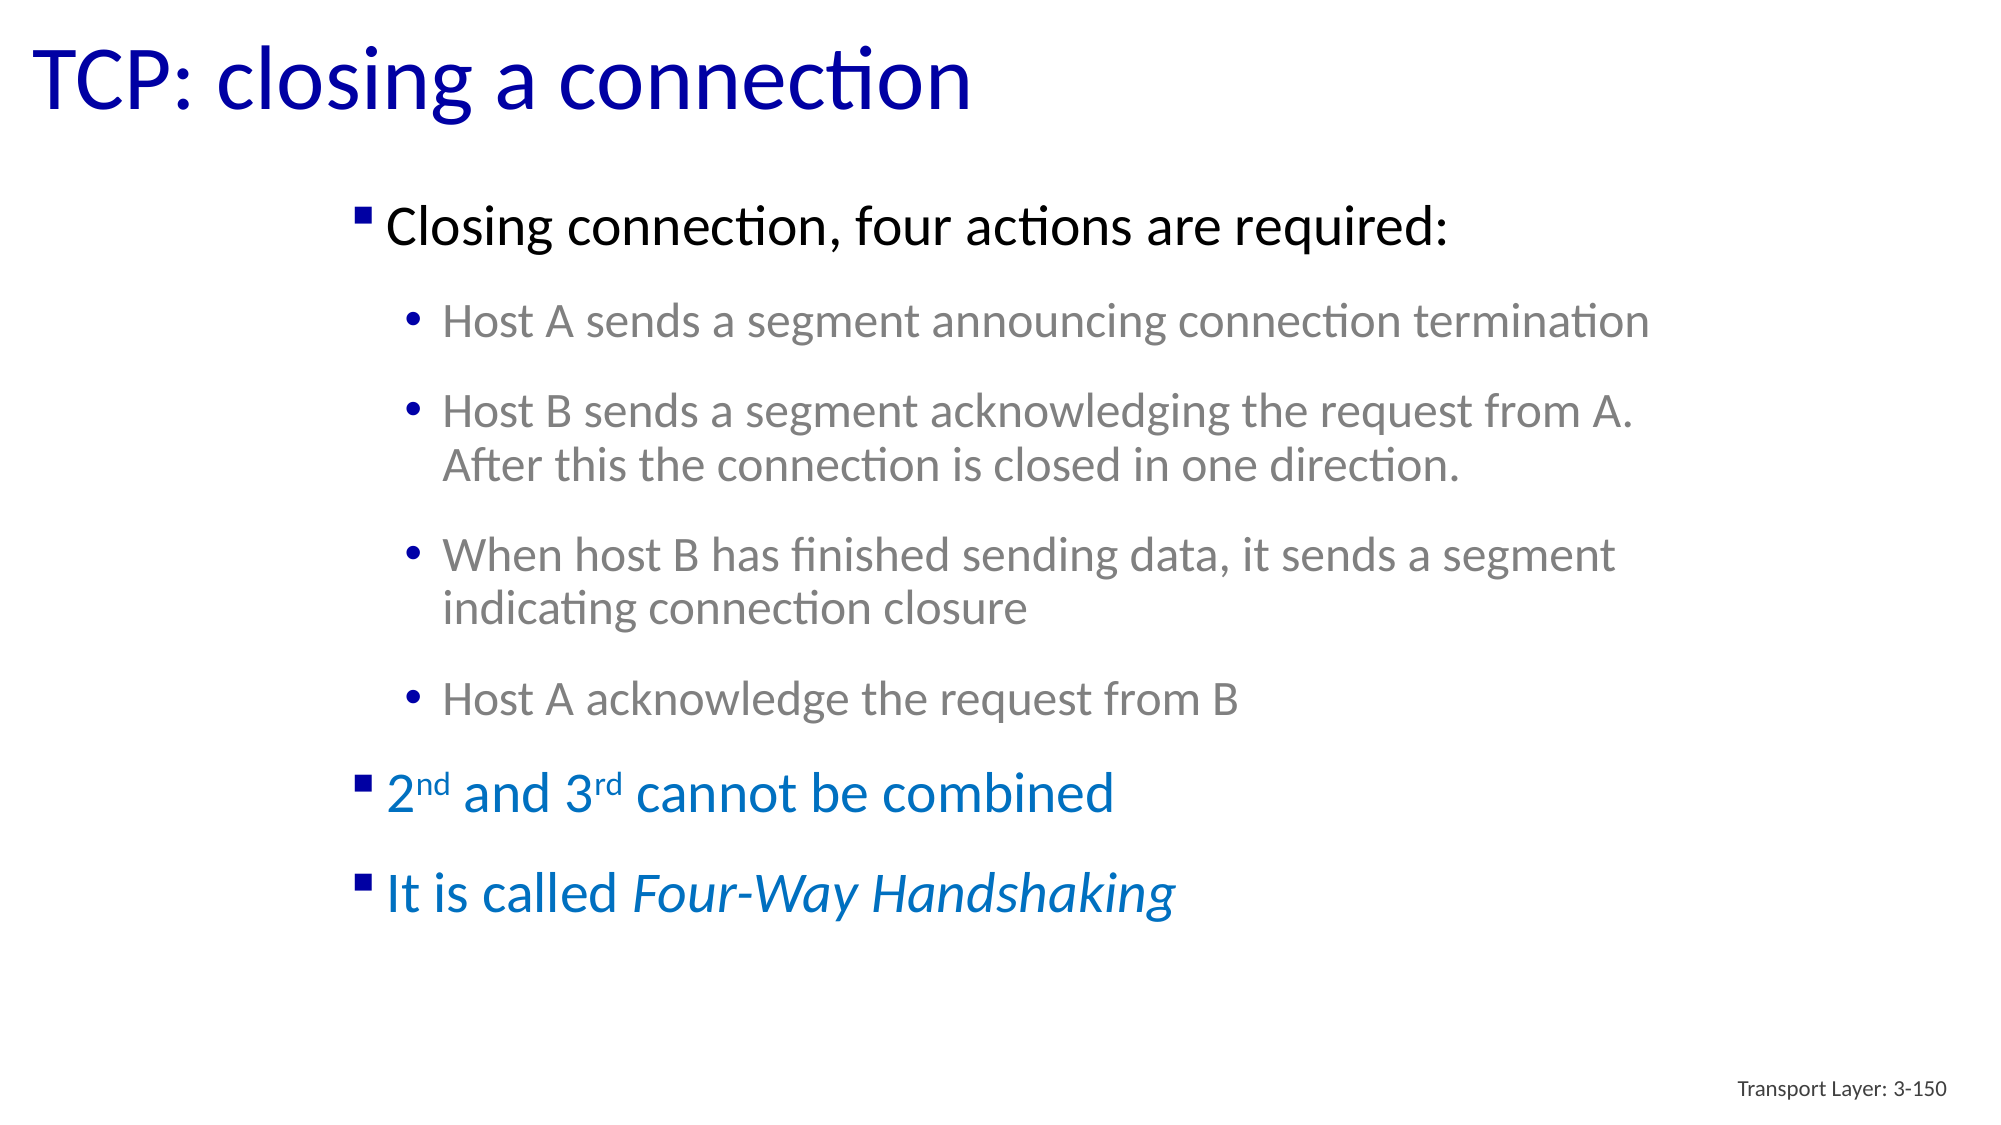

# TCP: closing a connection
Closing connection, four actions are required:
Host A sends a segment announcing connection termination
Host B sends a segment acknowledging the request from A. After this the connection is closed in one direction.
When host B has finished sending data, it sends a segment indicating connection closure
Host A acknowledge the request from B
2nd and 3rd cannot be combined
It is called Four-Way Handshaking
Transport Layer: 3-150